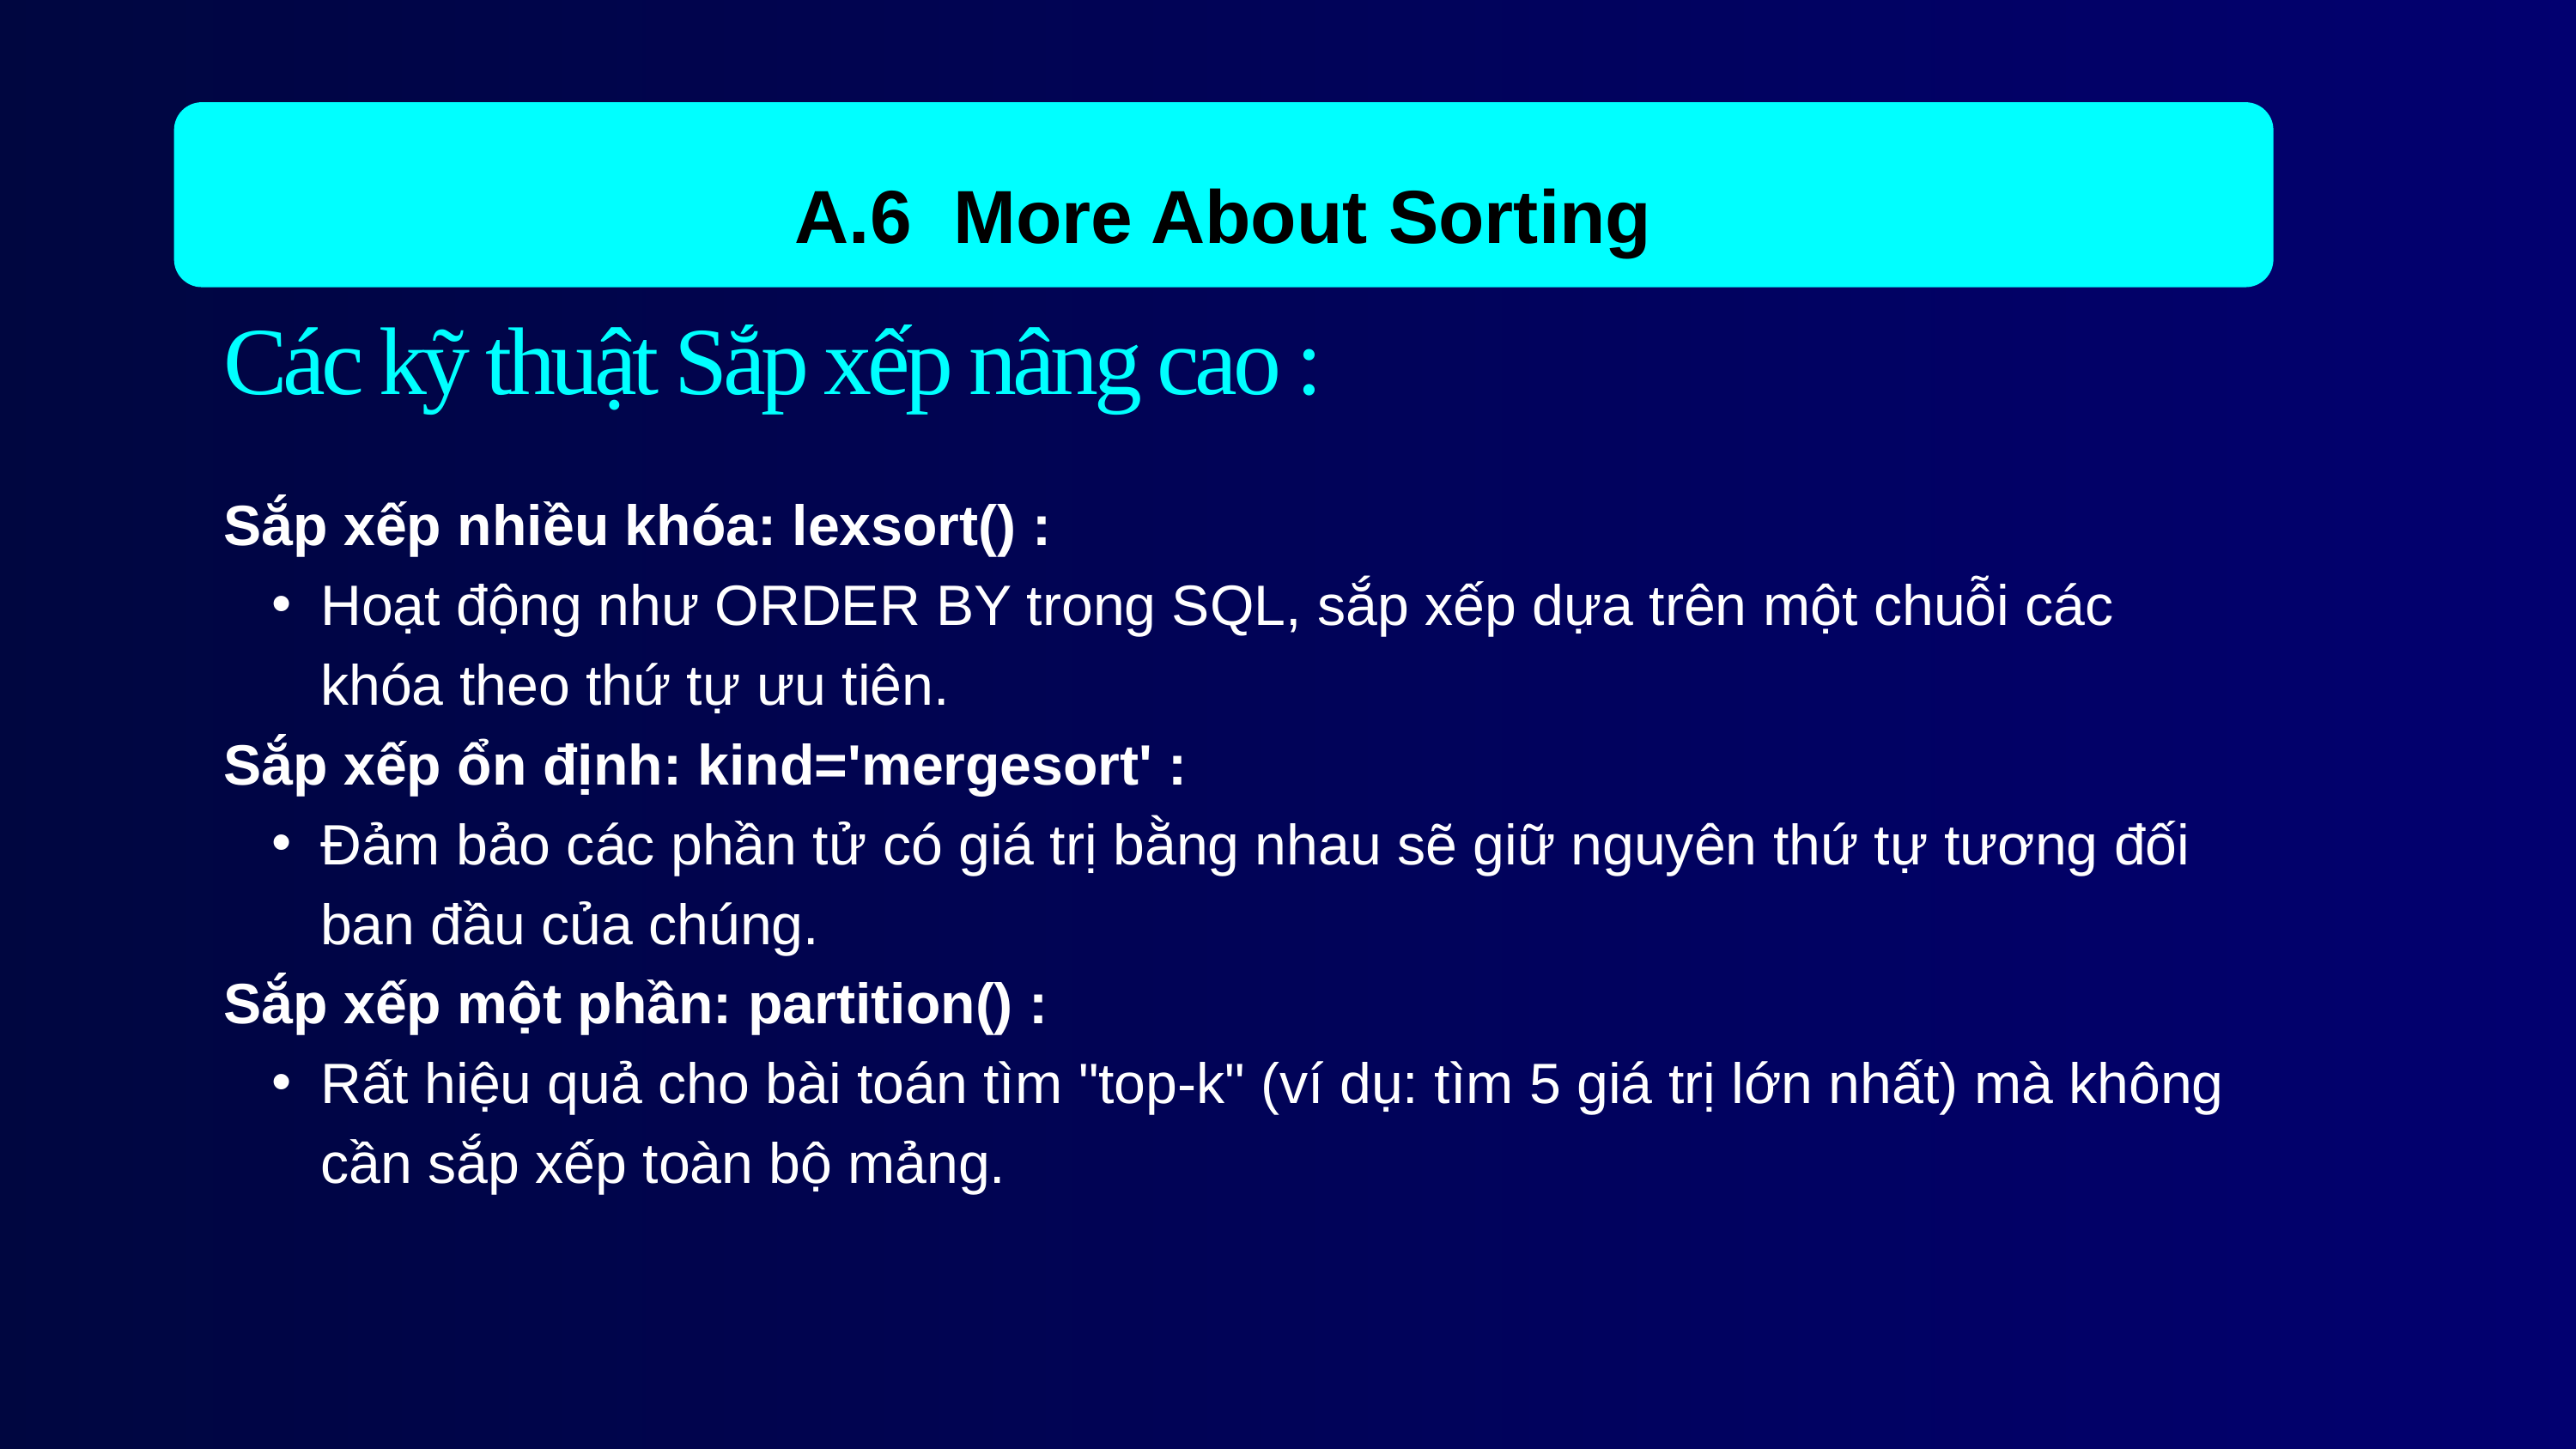

A.6  More About Sorting

Các kỹ thuật Sắp xếp nâng cao :
Sắp xếp nhiều khóa: lexsort() :
Hoạt động như ORDER BY trong SQL, sắp xếp dựa trên một chuỗi các khóa theo thứ tự ưu tiên.
Sắp xếp ổn định: kind='mergesort' :
Đảm bảo các phần tử có giá trị bằng nhau sẽ giữ nguyên thứ tự tương đối ban đầu của chúng.
Sắp xếp một phần: partition() :
Rất hiệu quả cho bài toán tìm "top-k" (ví dụ: tìm 5 giá trị lớn nhất) mà không cần sắp xếp toàn bộ mảng.